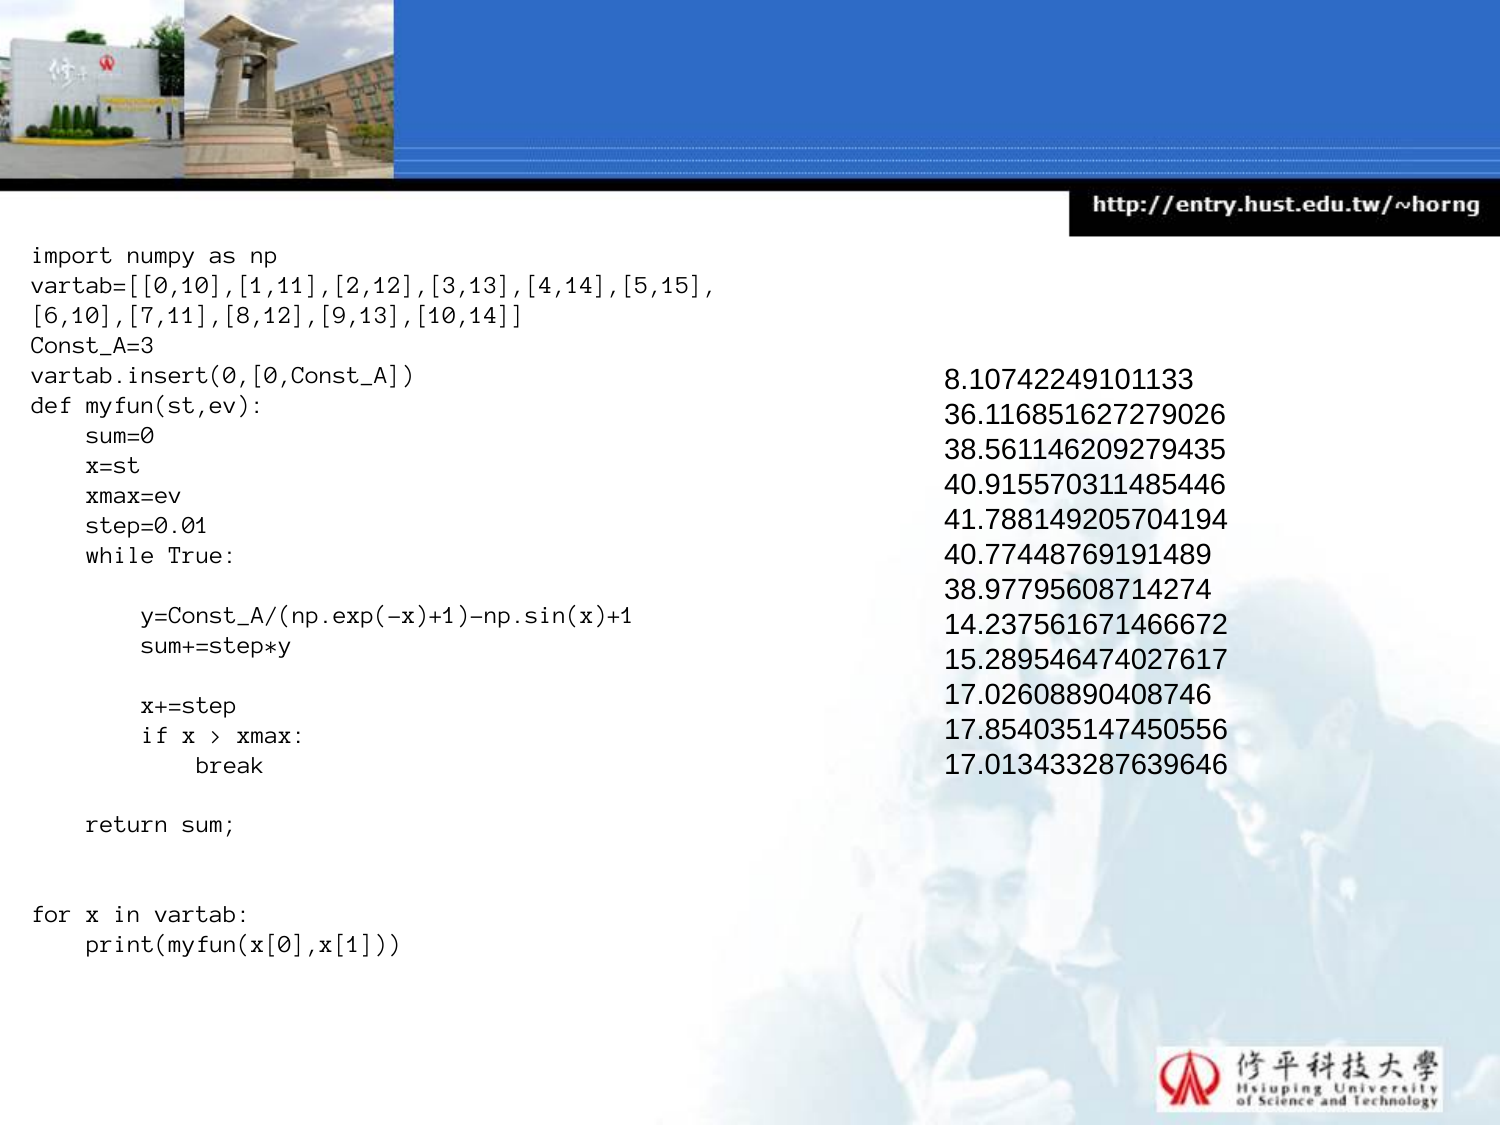

import numpy as np
vartab=[[0,10],[1,11],[2,12],[3,13],[4,14],[5,15],[6,10],[7,11],[8,12],[9,13],[10,14]]
Const_A=3
vartab.insert(0,[0,Const_A])
def myfun(st,ev):
    sum=0
    x=st
    xmax=ev
    step=0.01
    while True:

        y=Const_A/(np.exp(-x)+1)-np.sin(x)+1
        sum+=step*y

        x+=step
        if x > xmax:
            break

    return sum;

for x in vartab:
    print(myfun(x[0],x[1]))
8.10742249101133
36.116851627279026
38.561146209279435
40.915570311485446
41.788149205704194
40.77448769191489
38.97795608714274
14.237561671466672
15.289546474027617
17.02608890408746
17.854035147450556
17.013433287639646